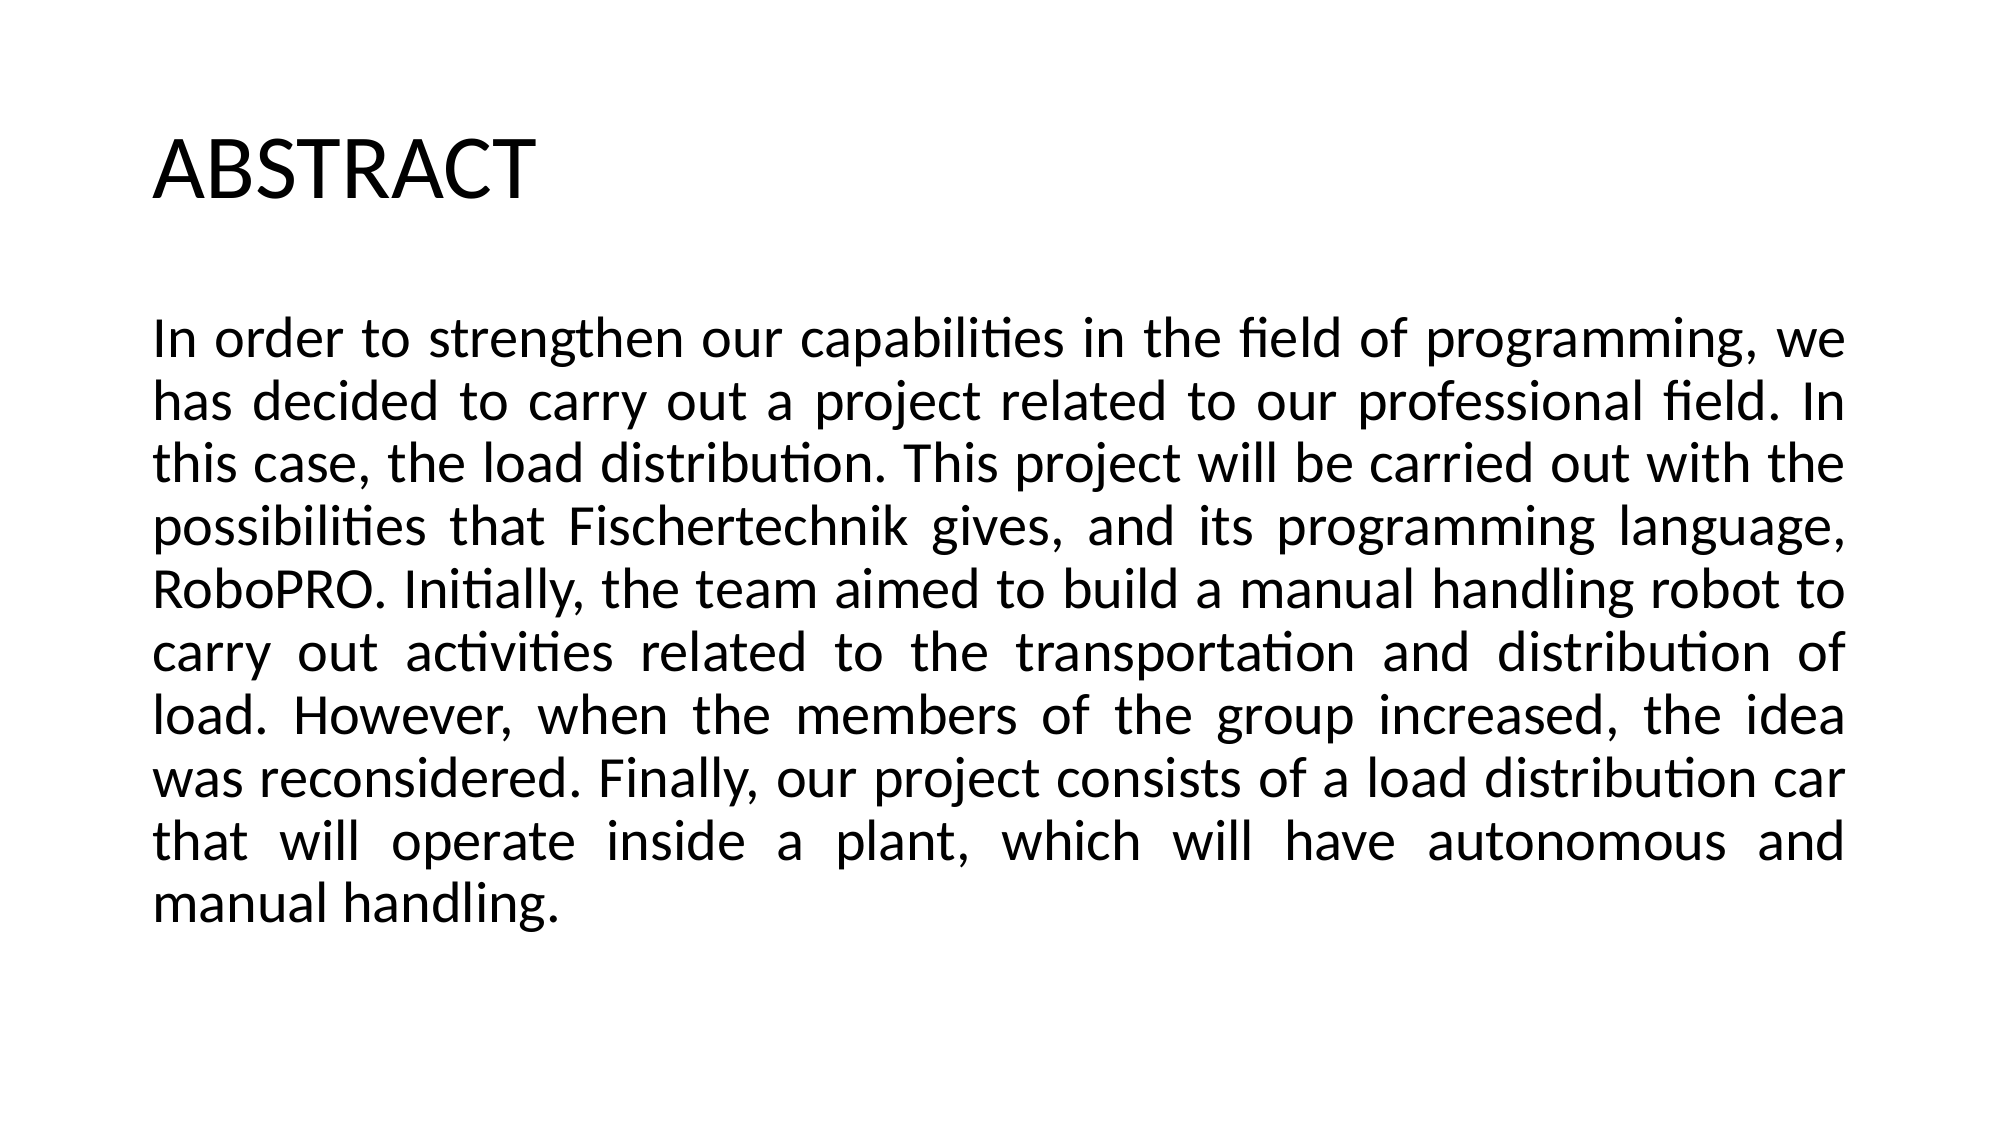

# ABSTRACT
In order to strengthen our capabilities in the field of programming, we has decided to carry out a project related to our professional field. In this case, the load distribution. This project will be carried out with the possibilities that Fischertechnik gives, and its programming language, RoboPRO. Initially, the team aimed to build a manual handling robot to carry out activities related to the transportation and distribution of load. However, when the members of the group increased, the idea was reconsidered. Finally, our project consists of a load distribution car that will operate inside a plant, which will have autonomous and manual handling.